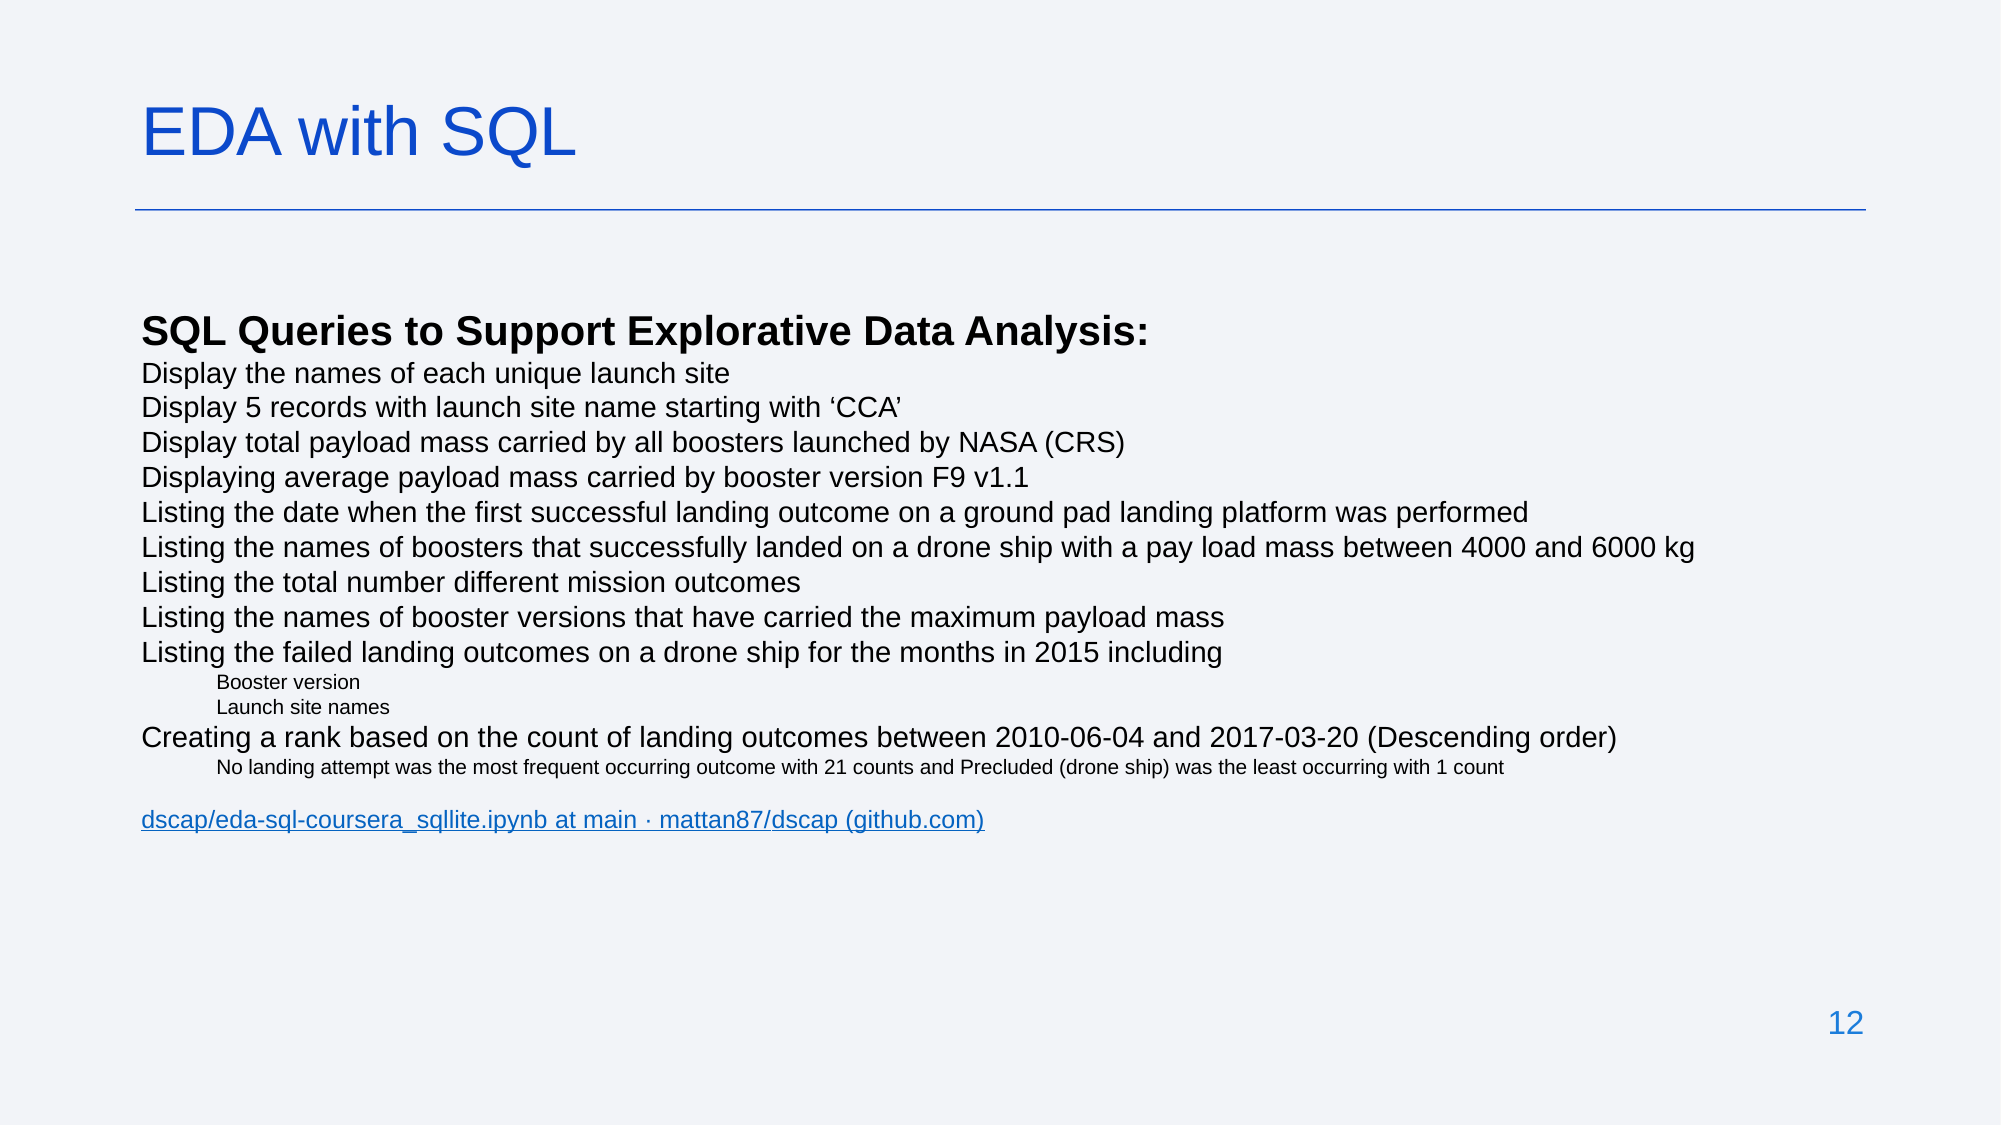

EDA with SQL
SQL Queries to Support Explorative Data Analysis:
Display the names of each unique launch site
Display 5 records with launch site name starting with ‘CCA’
Display total payload mass carried by all boosters launched by NASA (CRS)
Displaying average payload mass carried by booster version F9 v1.1
Listing the date when the first successful landing outcome on a ground pad landing platform was performed
Listing the names of boosters that successfully landed on a drone ship with a pay load mass between 4000 and 6000 kg
Listing the total number different mission outcomes
Listing the names of booster versions that have carried the maximum payload mass
Listing the failed landing outcomes on a drone ship for the months in 2015 including
Booster version
Launch site names
Creating a rank based on the count of landing outcomes between 2010-06-04 and 2017-03-20 (Descending order)
No landing attempt was the most frequent occurring outcome with 21 counts and Precluded (drone ship) was the least occurring with 1 count

dscap/eda-sql-coursera_sqllite.ipynb at main · mattan87/dscap (github.com)

12